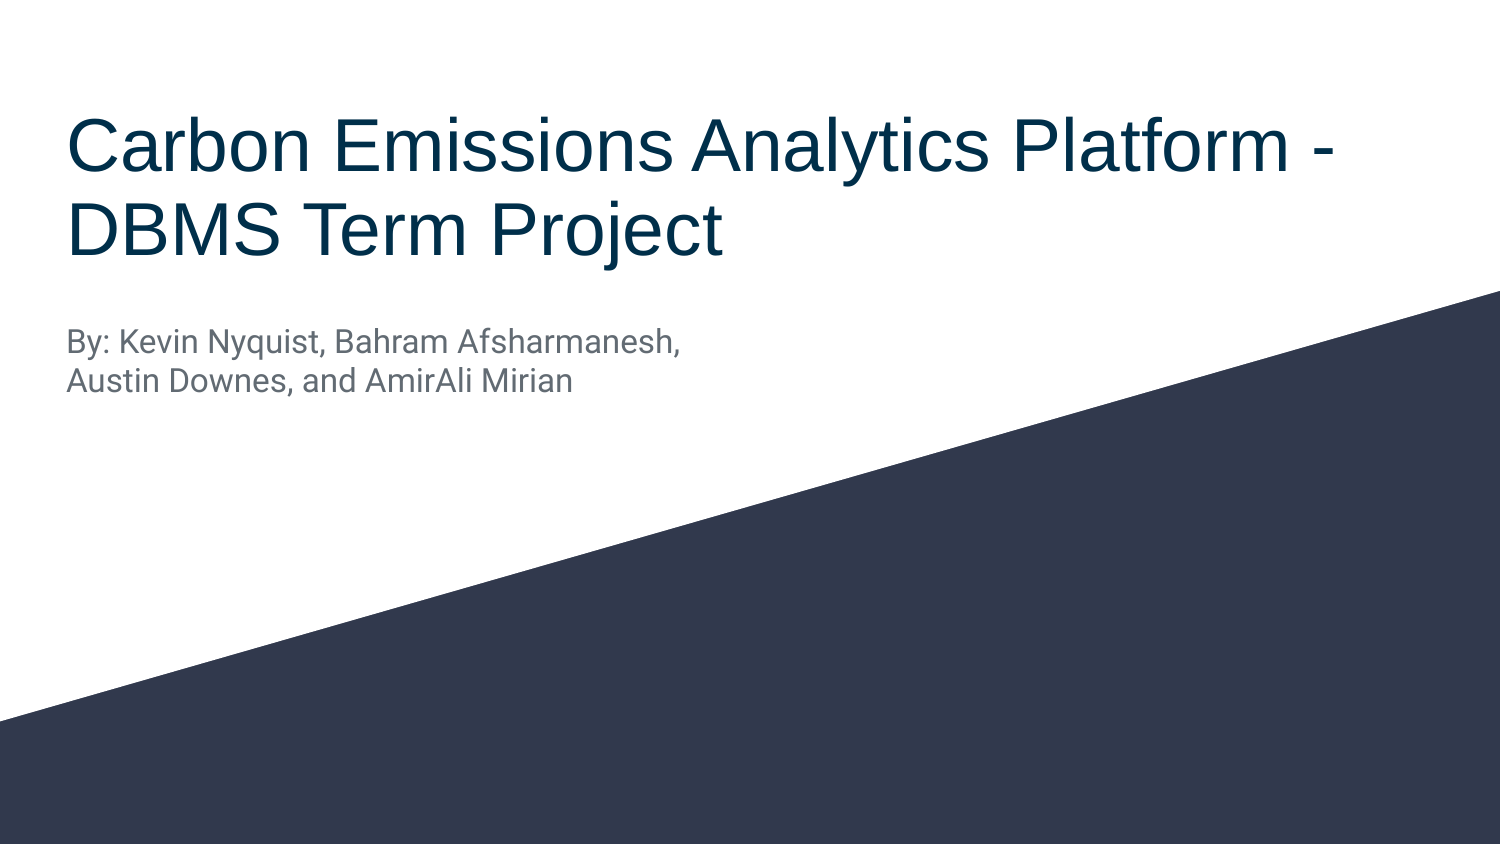

# Carbon Emissions Analytics Platform - DBMS Term Project
By: Kevin Nyquist, Bahram Afsharmanesh, Austin Downes, and AmirAli Mirian